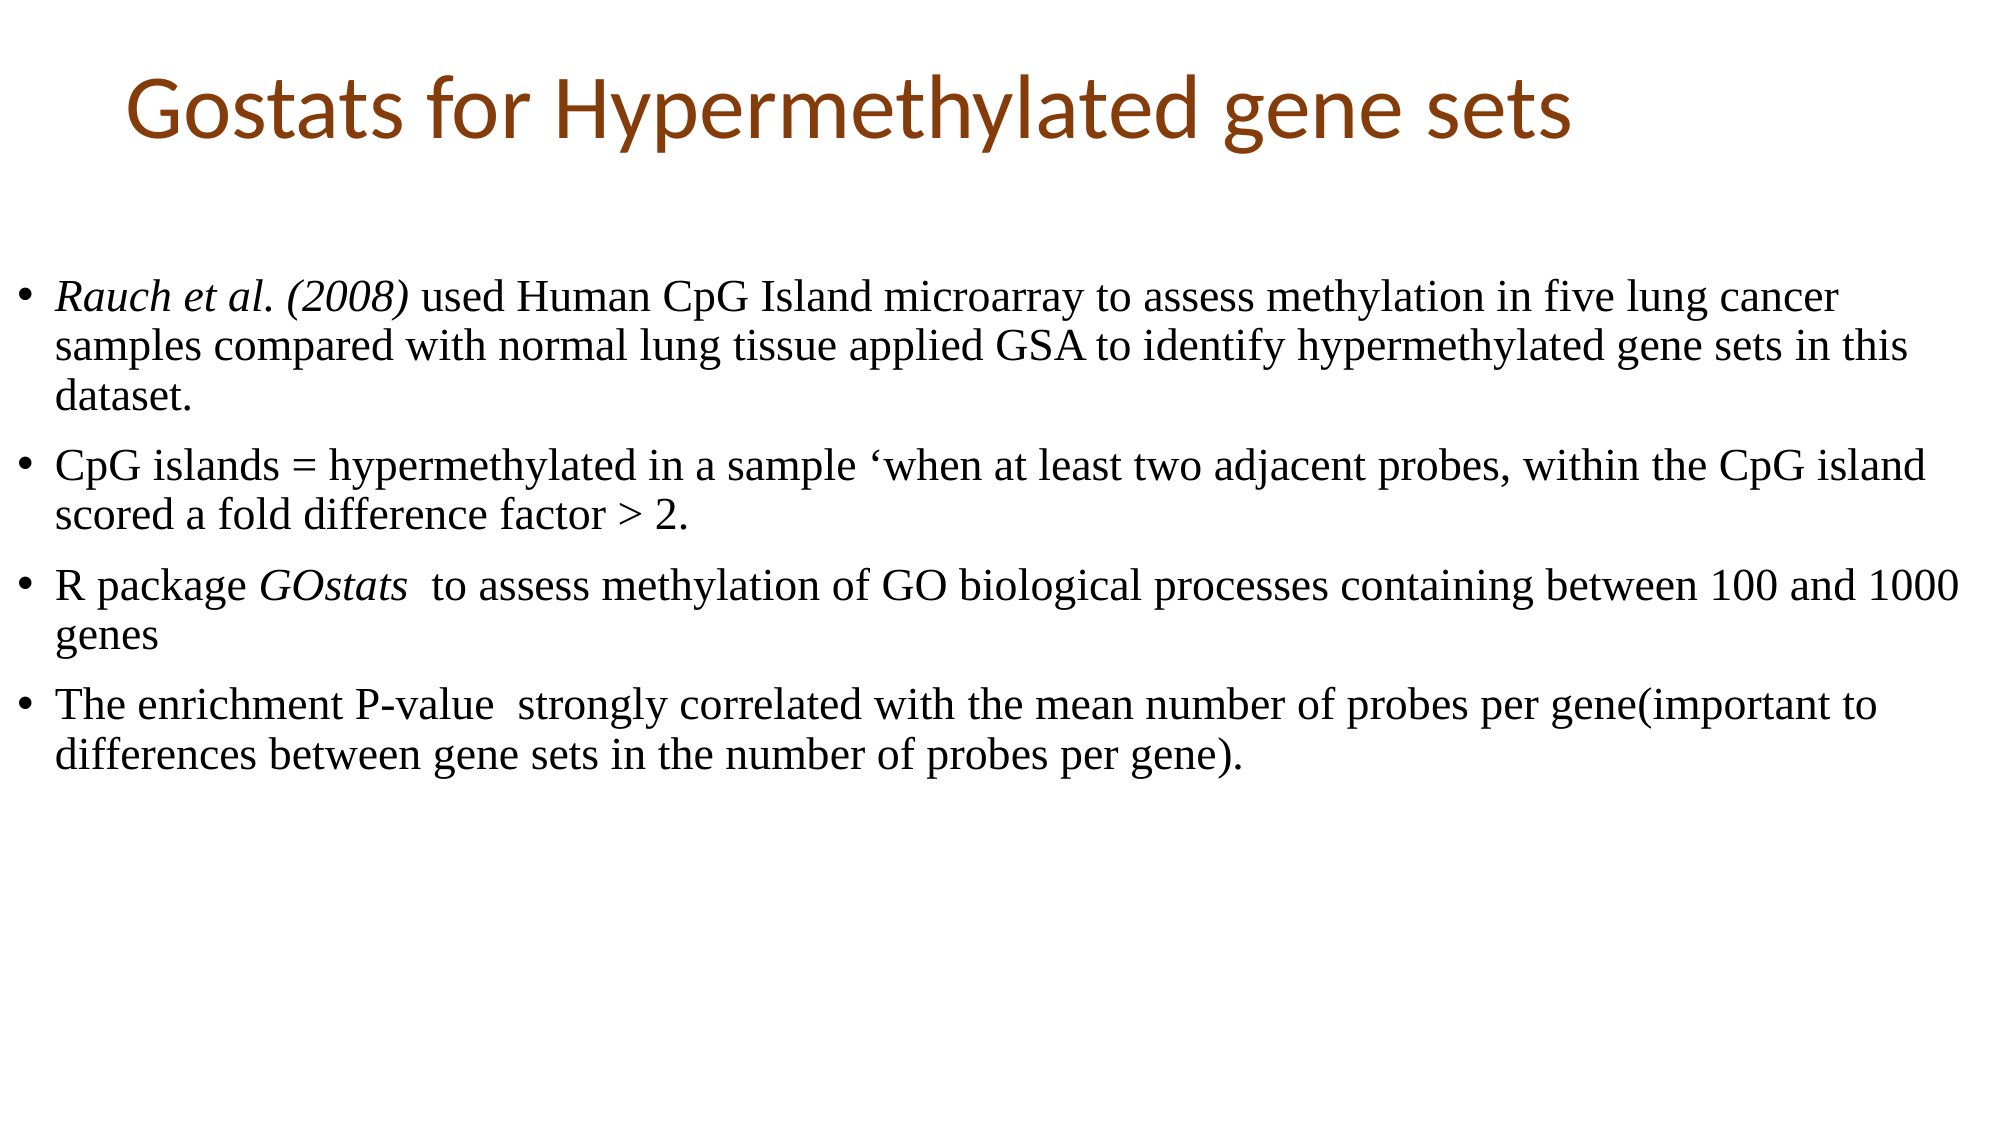

# Gostats for Hypermethylated gene sets

Rauch et al. (2008) used Human CpG Island microarray to assess methylation in five lung cancer samples compared with normal lung tissue applied GSA to identify hypermethylated gene sets in this dataset.
CpG islands = hypermethylated in a sample ‘when at least two adjacent probes, within the CpG island scored a fold difference factor > 2.
R package GOstats  to assess methylation of GO biological processes containing between 100 and 1000 genes
The enrichment P-value  strongly correlated with the mean number of probes per gene(important to differences between gene sets in the number of probes per gene).